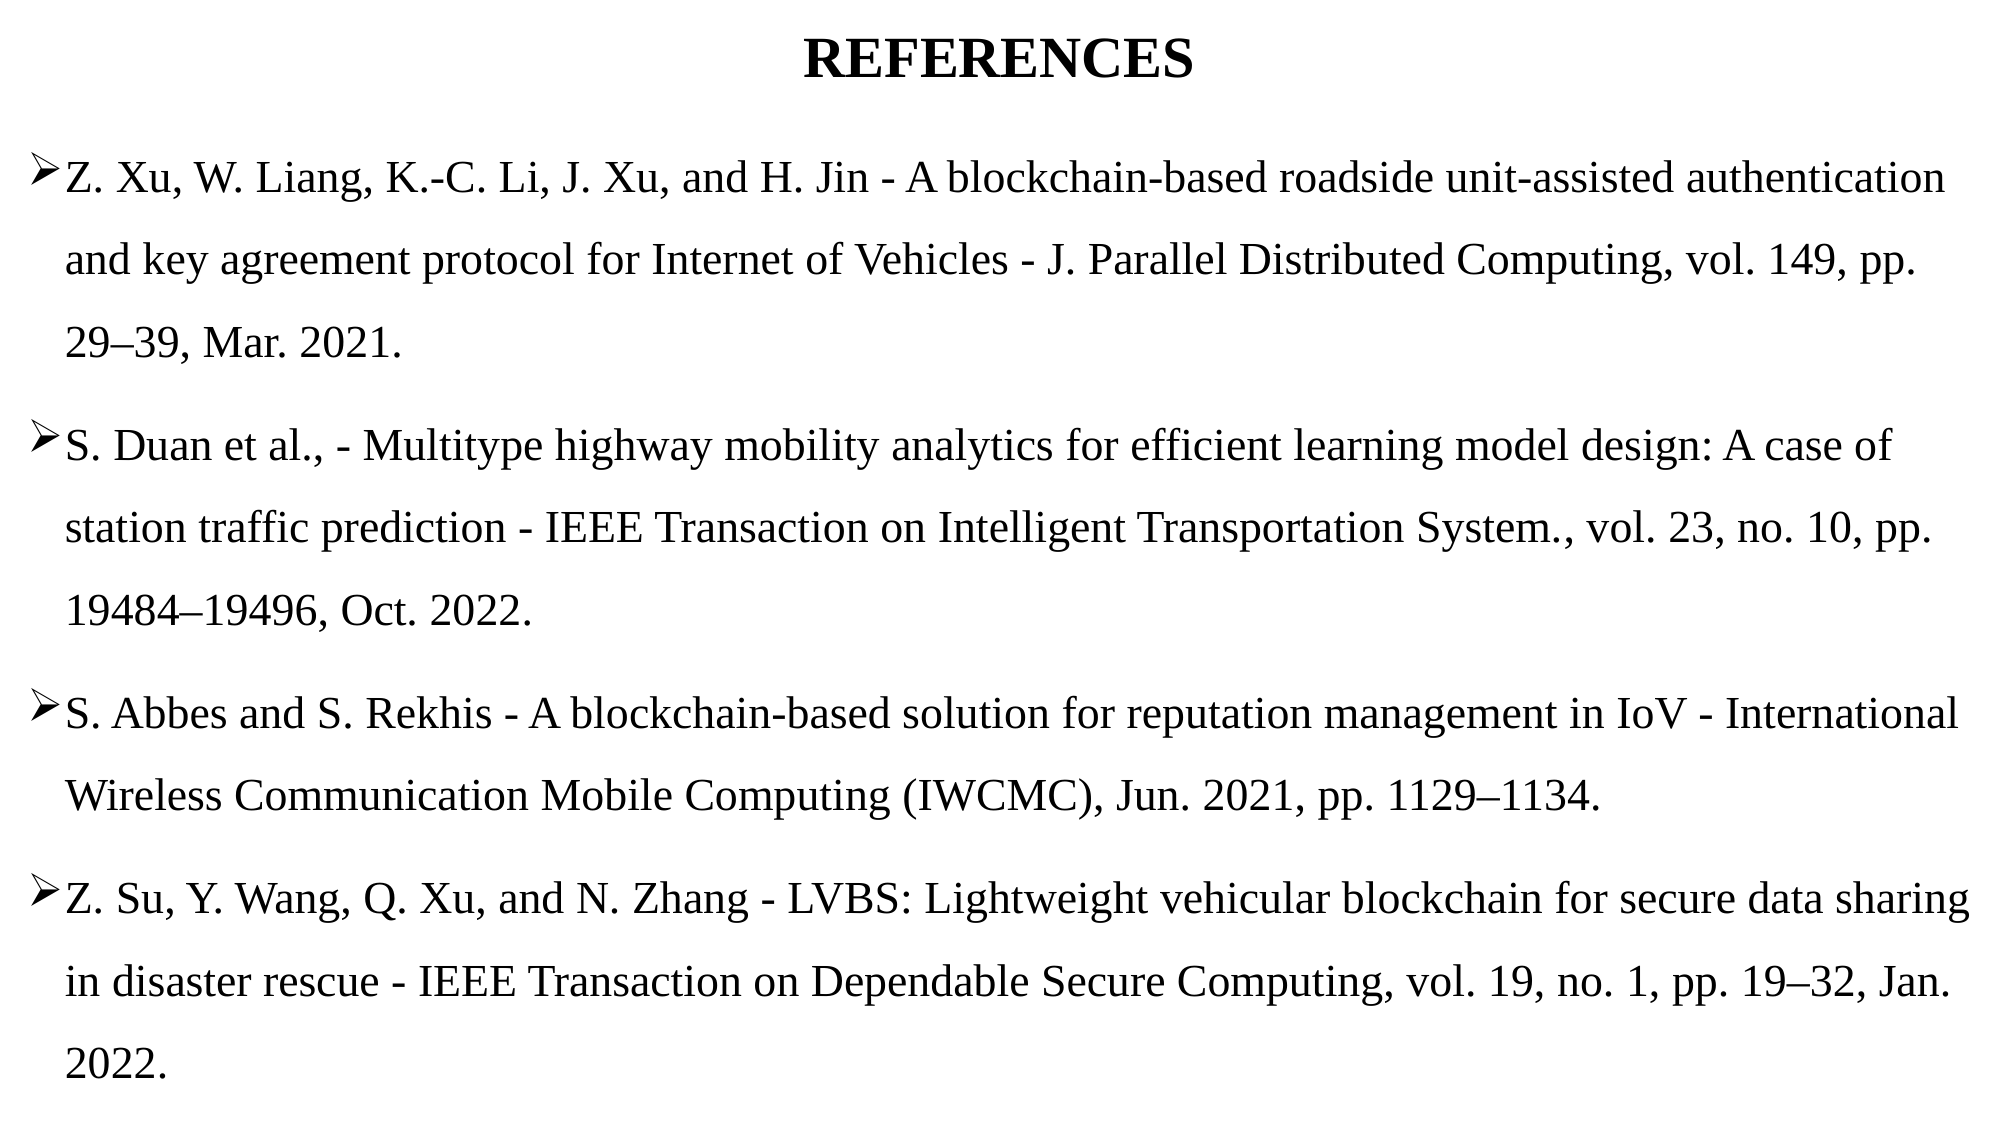

# REFERENCES
Z. Xu, W. Liang, K.-C. Li, J. Xu, and H. Jin - A blockchain-based roadside unit-assisted authentication and key agreement protocol for Internet of Vehicles - J. Parallel Distributed Computing, vol. 149, pp. 29–39, Mar. 2021.
S. Duan et al., - Multitype highway mobility analytics for efficient learning model design: A case of station traffic prediction - IEEE Transaction on Intelligent Transportation System., vol. 23, no. 10, pp. 19484–19496, Oct. 2022.
S. Abbes and S. Rekhis - A blockchain-based solution for reputation management in IoV - International Wireless Communication Mobile Computing (IWCMC), Jun. 2021, pp. 1129–1134.
Z. Su, Y. Wang, Q. Xu, and N. Zhang - LVBS: Lightweight vehicular blockchain for secure data sharing in disaster rescue - IEEE Transaction on Dependable Secure Computing, vol. 19, no. 1, pp. 19–32, Jan. 2022.